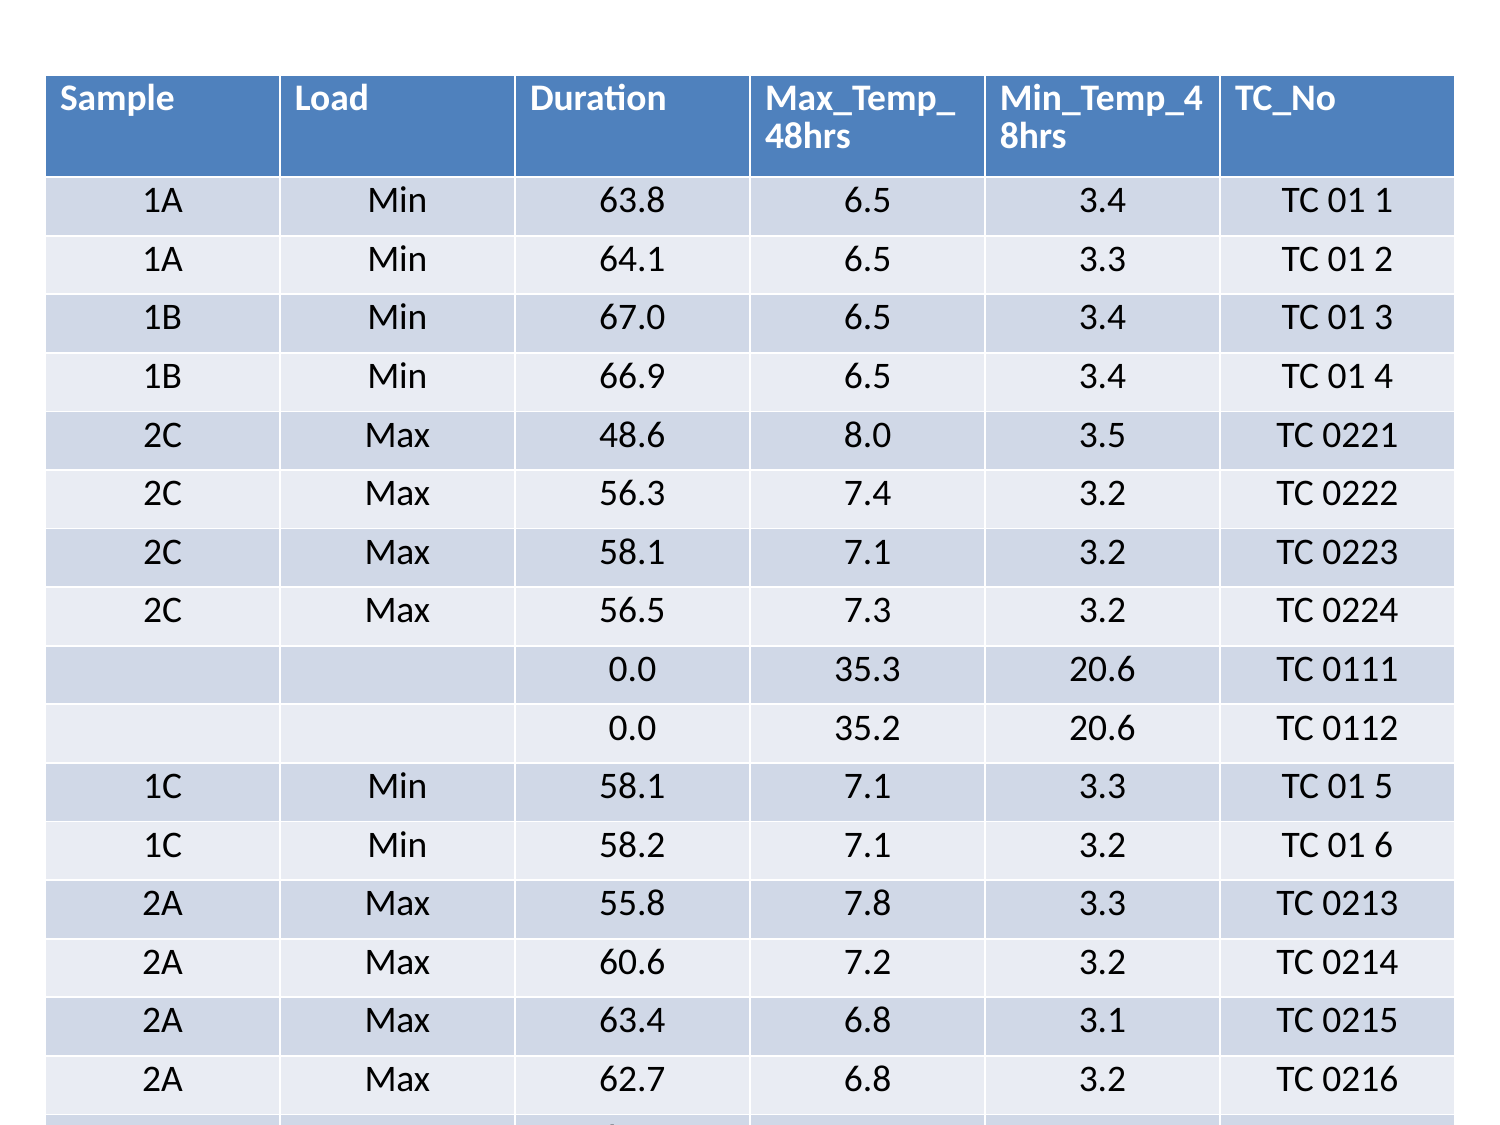

| Sample | Load | Duration | Max\_Temp\_48hrs | Min\_Temp\_48hrs | TC\_No |
| --- | --- | --- | --- | --- | --- |
| 1A | Min | 63.8 | 6.5 | 3.4 | TC 01 1 |
| 1A | Min | 64.1 | 6.5 | 3.3 | TC 01 2 |
| 1B | Min | 67.0 | 6.5 | 3.4 | TC 01 3 |
| 1B | Min | 66.9 | 6.5 | 3.4 | TC 01 4 |
| 2C | Max | 48.6 | 8.0 | 3.5 | TC 0221 |
| 2C | Max | 56.3 | 7.4 | 3.2 | TC 0222 |
| 2C | Max | 58.1 | 7.1 | 3.2 | TC 0223 |
| 2C | Max | 56.5 | 7.3 | 3.2 | TC 0224 |
|  |  | 0.0 | 35.3 | 20.6 | TC 0111 |
|  |  | 0.0 | 35.2 | 20.6 | TC 0112 |
| 1C | Min | 58.1 | 7.1 | 3.3 | TC 01 5 |
| 1C | Min | 58.2 | 7.1 | 3.2 | TC 01 6 |
| 2A | Max | 55.8 | 7.8 | 3.3 | TC 0213 |
| 2A | Max | 60.6 | 7.2 | 3.2 | TC 0214 |
| 2A | Max | 63.4 | 6.8 | 3.1 | TC 0215 |
| 2A | Max | 62.7 | 6.8 | 3.2 | TC 0216 |
| 2B | Max | 62.2 | 7.0 | 3.3 | TC 0217 |
| 2B | Max | 57.6 | 7.5 | 3.4 | TC 0218 |
| 2B | Max | 64.0 | 6.7 | 3.0 | TC 0219 |
| 2B | Max | 60.5 | 7.2 | 3.2 | TC 0220 |